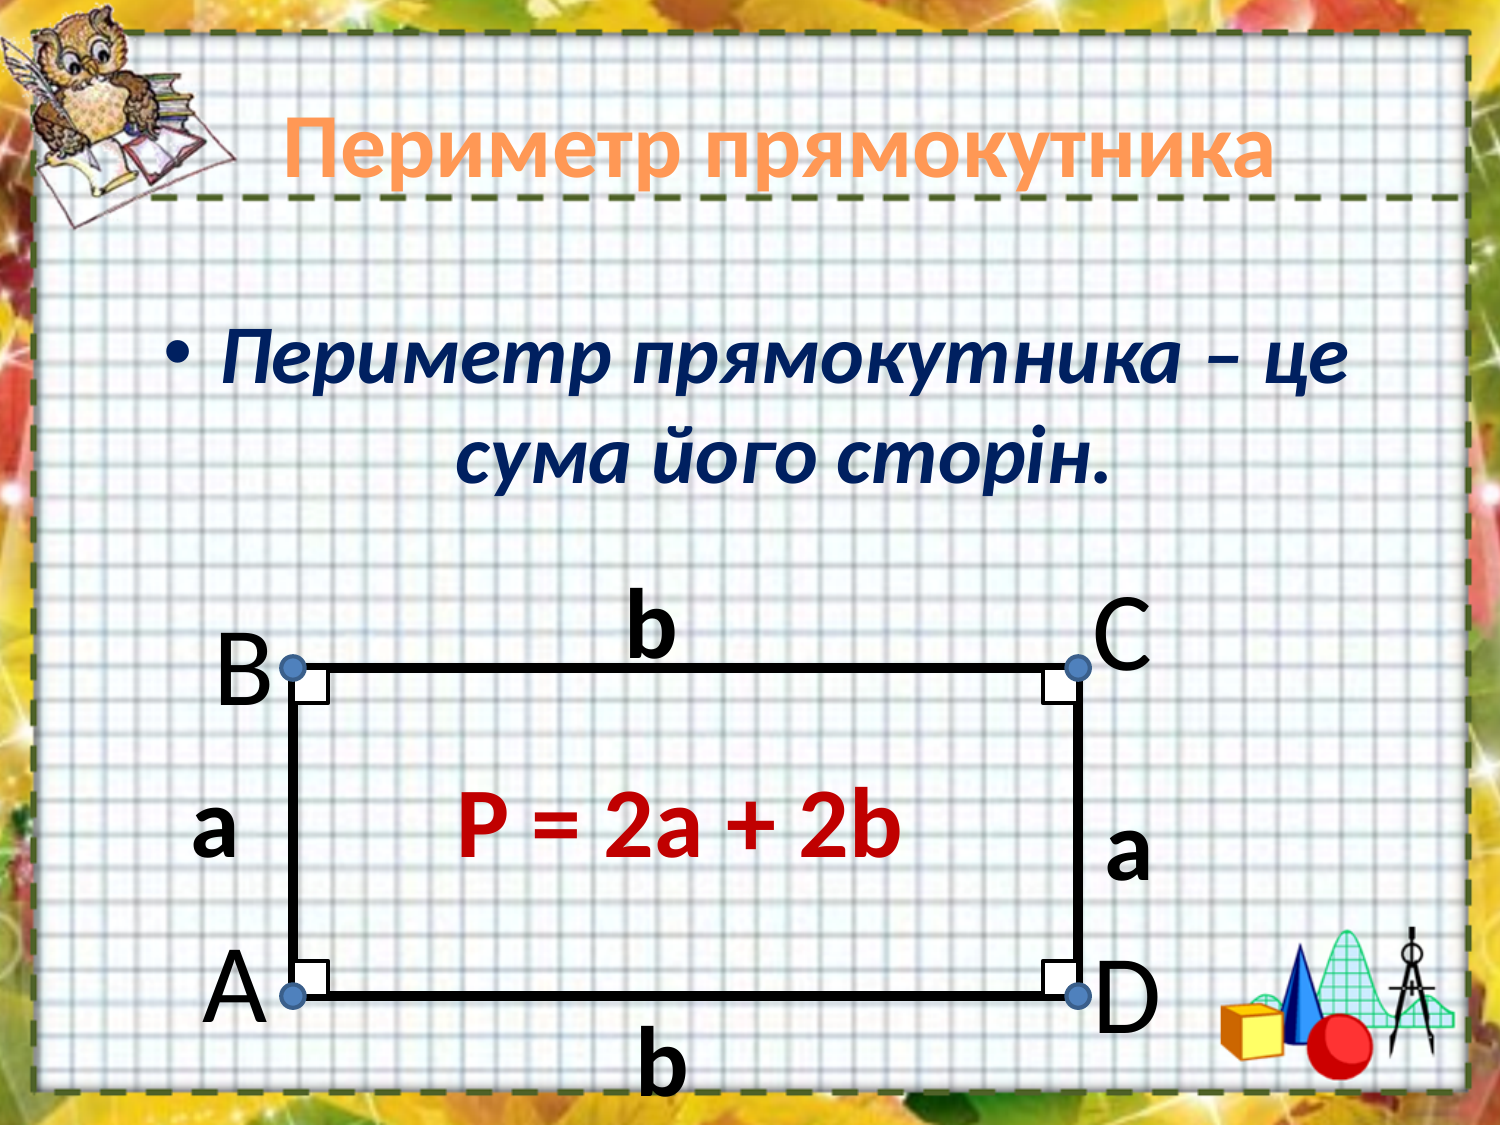

Периметр прямокутника
Периметр прямокутника – це сума його сторін.
b
С
В

а
Р = 2a + 2b
а
А
D

b